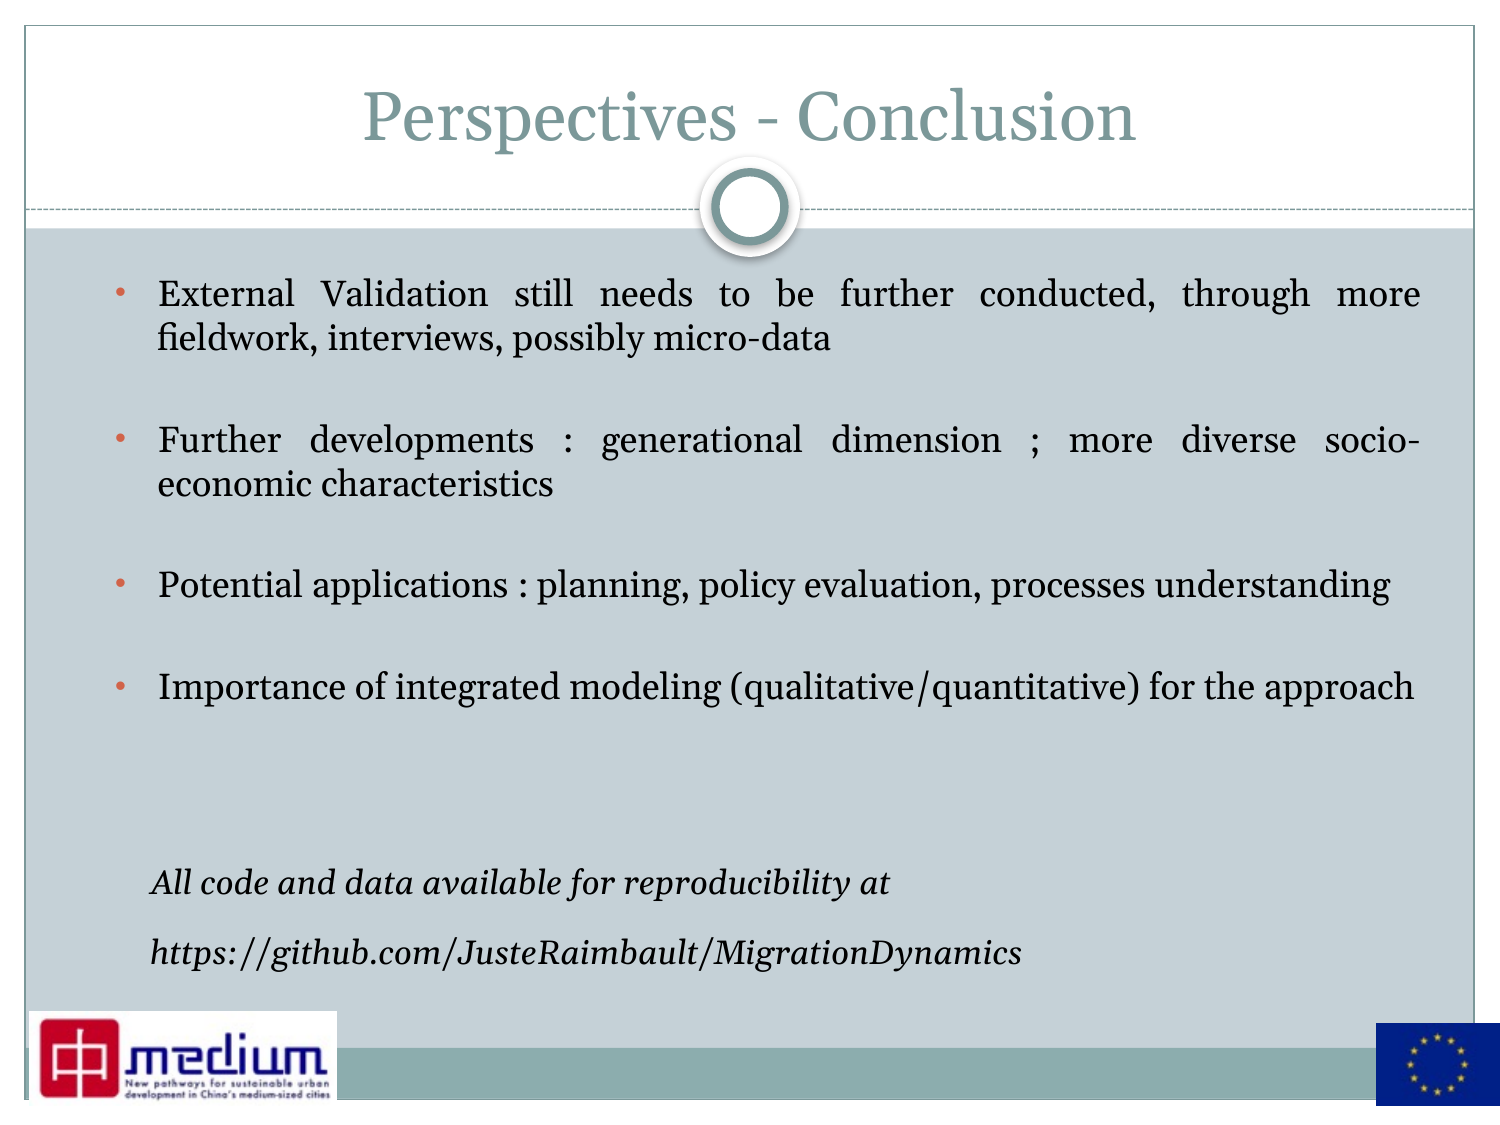

# Perspectives - Conclusion
External Validation still needs to be further conducted, through more fieldwork, interviews, possibly micro-data

Further developments : generational dimension ; more diverse socio-economic characteristics

Potential applications : planning, policy evaluation, processes understanding

Importance of integrated modeling (qualitative/quantitative) for the approach
All code and data available for reproducibility at
https://github.com/JusteRaimbault/MigrationDynamics